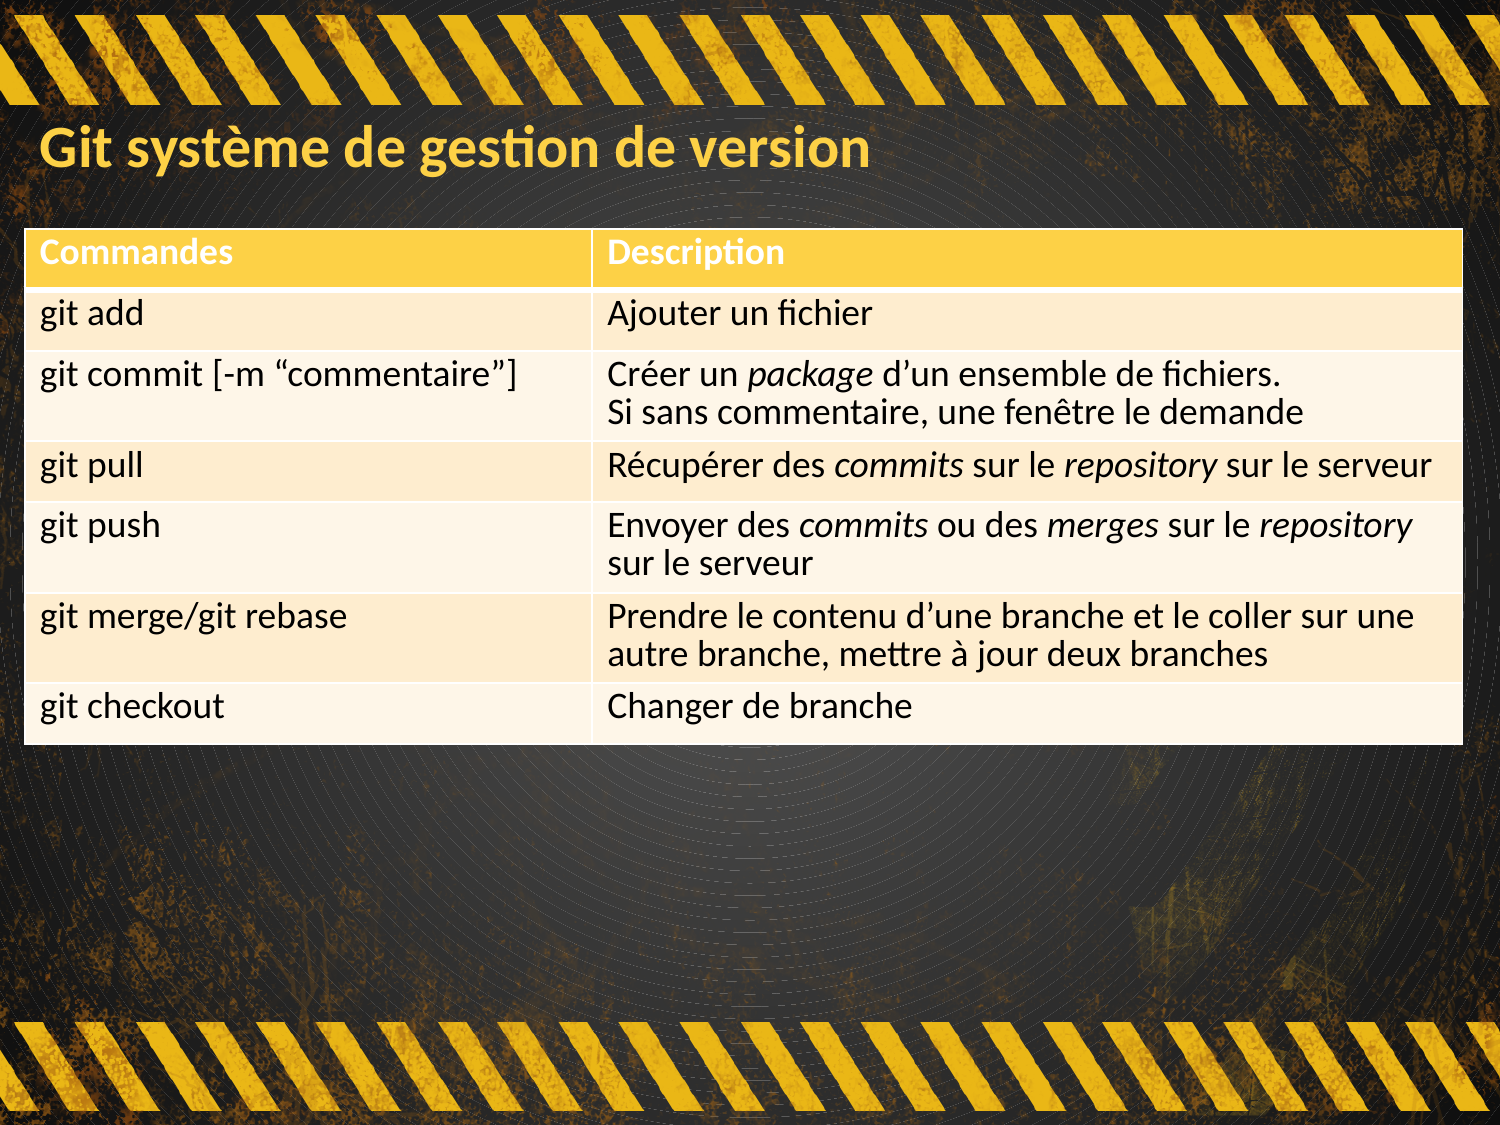

# Git système de gestion de version
| Commandes | Description |
| --- | --- |
| git add | Ajouter un fichier |
| git commit [-m “commentaire”] | Créer un package d’un ensemble de fichiers. Si sans commentaire, une fenêtre le demande |
| git pull | Récupérer des commits sur le repository sur le serveur |
| git push | Envoyer des commits ou des merges sur le repository sur le serveur |
| git merge/git rebase | Prendre le contenu d’une branche et le coller sur une autre branche, mettre à jour deux branches |
| git checkout | Changer de branche |